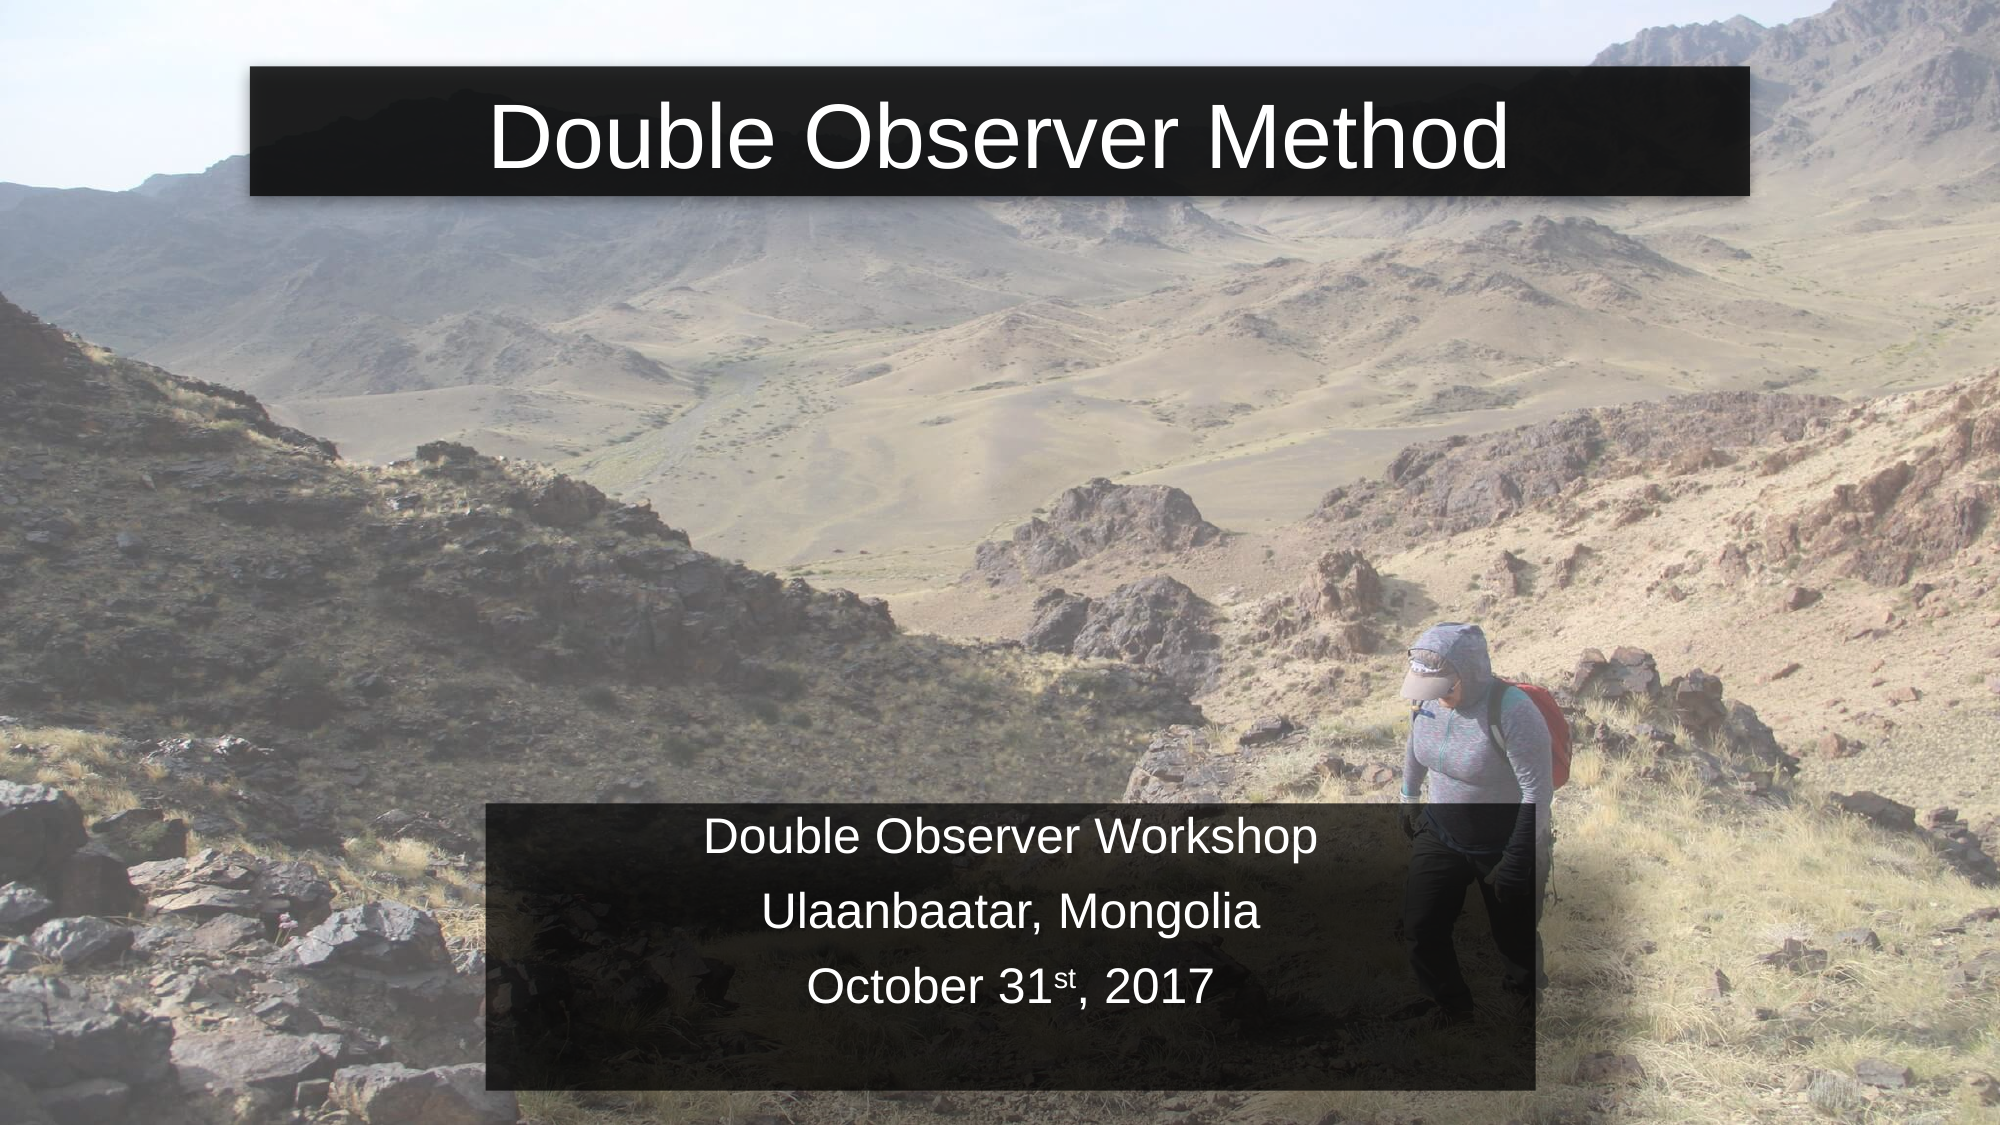

Double Observer Method
Double Observer Workshop
Ulaanbaatar, Mongolia
October 31st, 2017